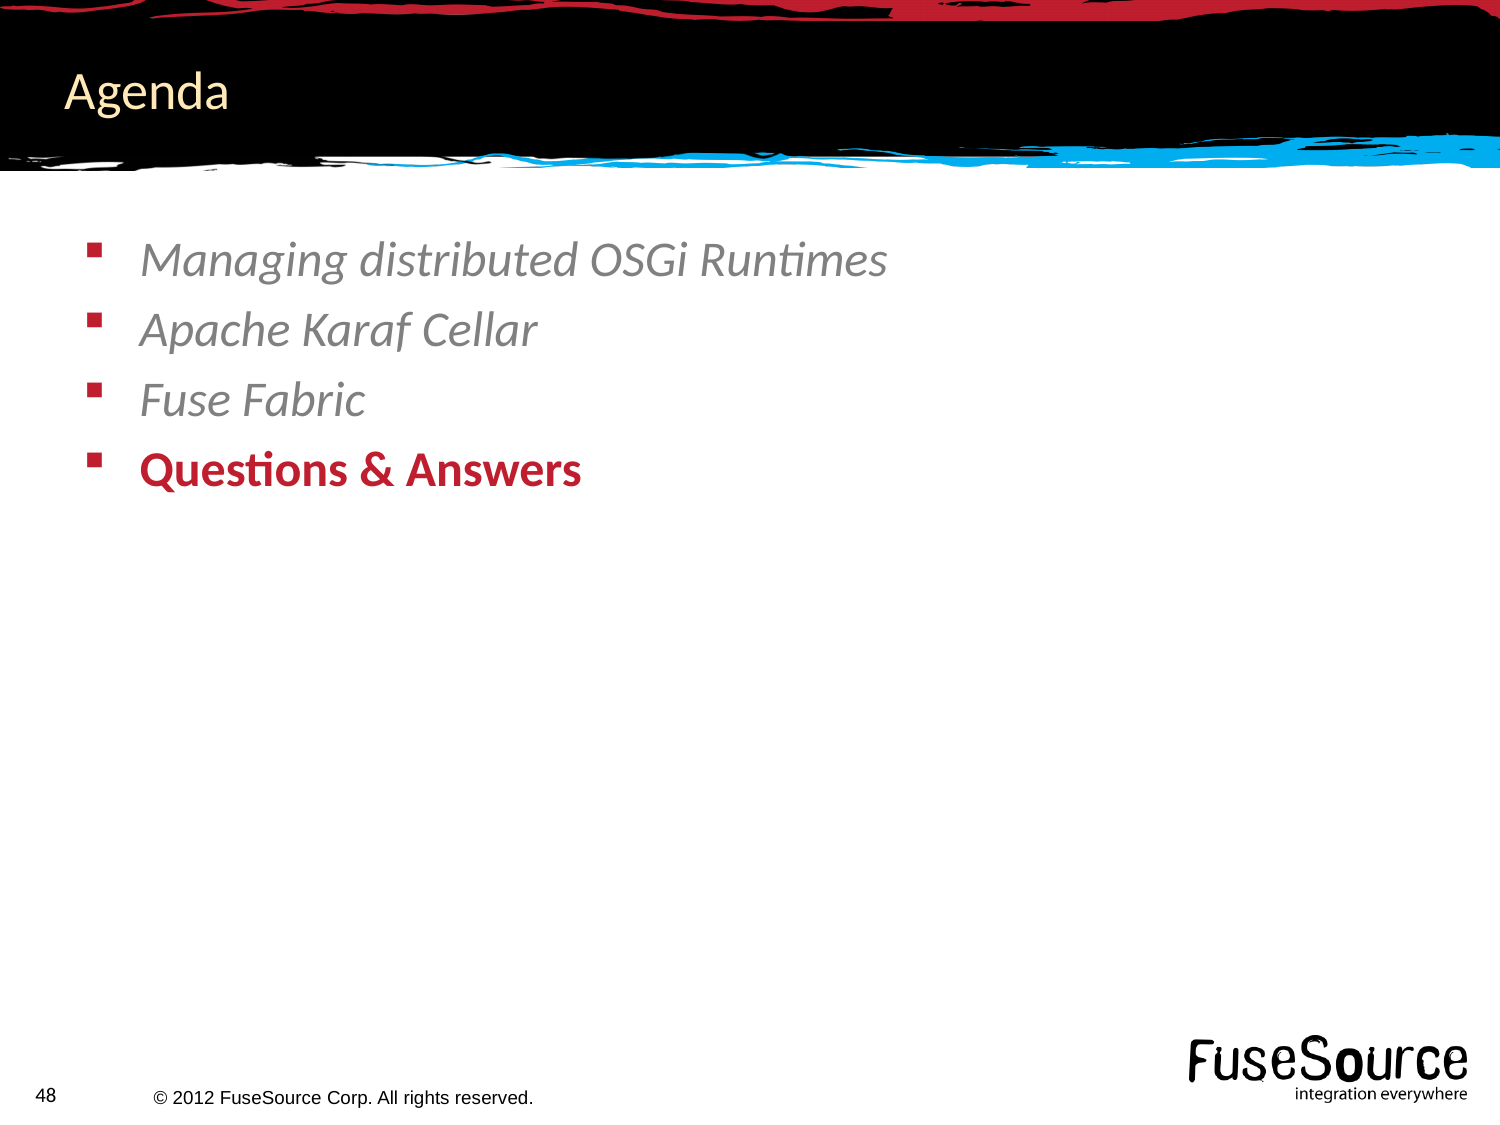

# Agenda
Managing distributed OSGi Runtimes
Apache Karaf Cellar
Fuse Fabric
Questions & Answers